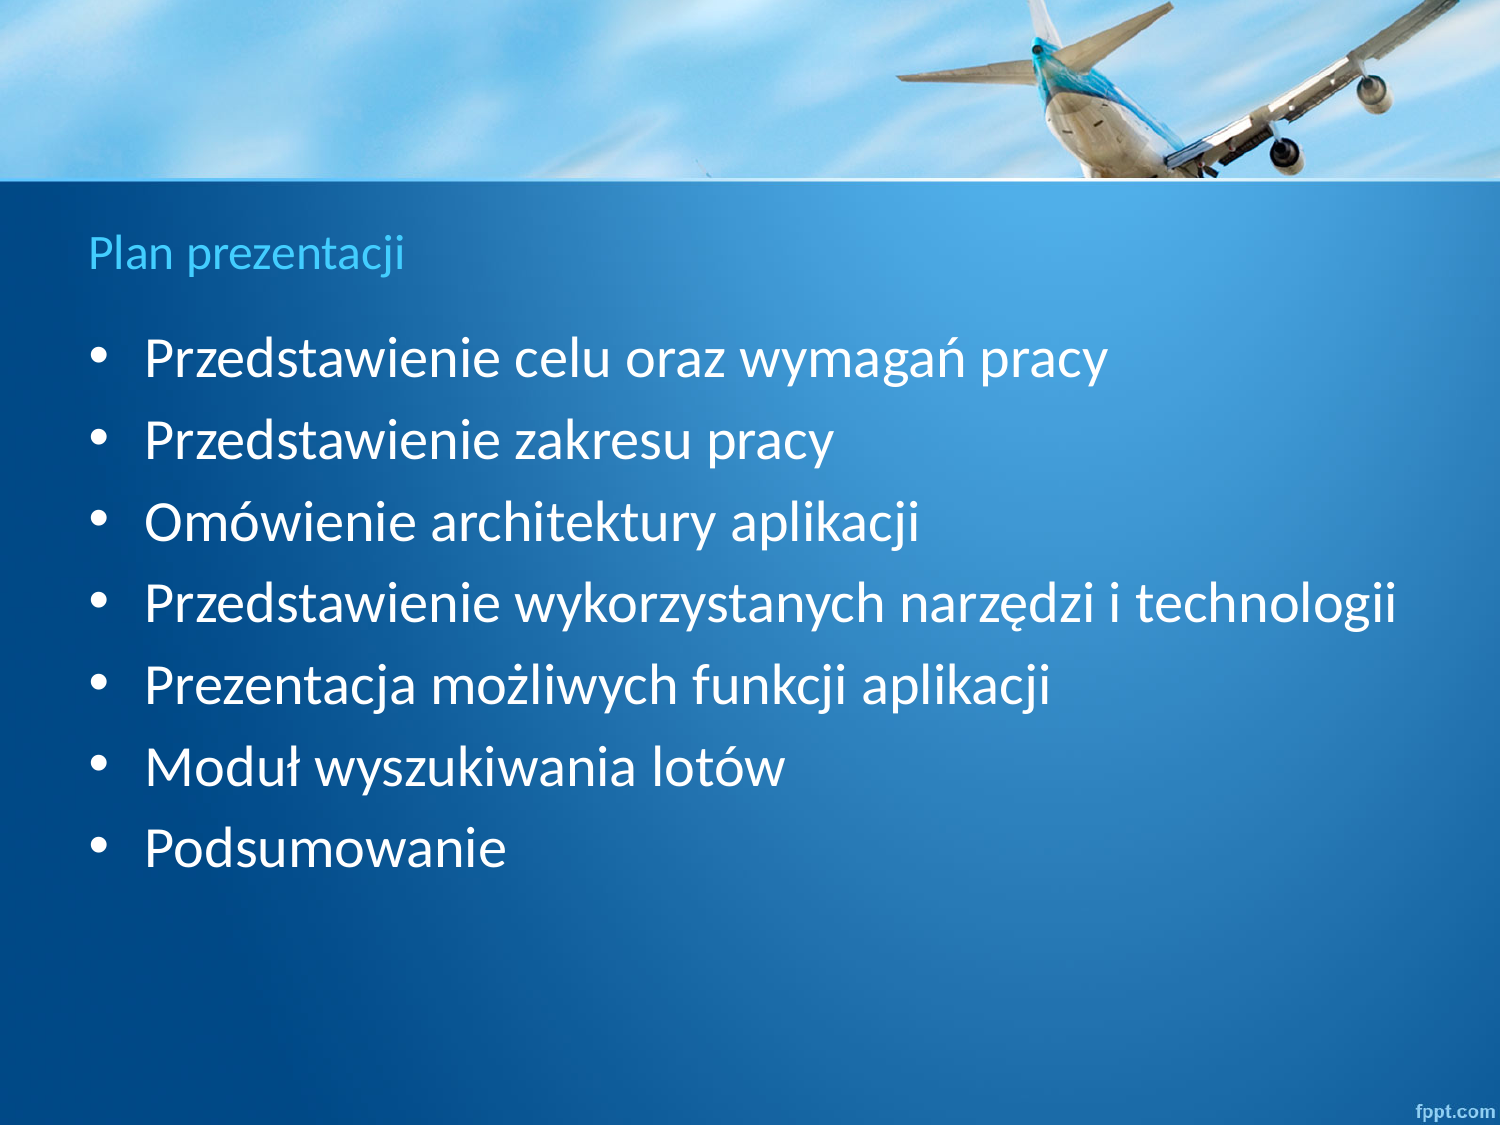

# Plan prezentacji
Przedstawienie celu oraz wymagań pracy
Przedstawienie zakresu pracy
Omówienie architektury aplikacji
Przedstawienie wykorzystanych narzędzi i technologii
Prezentacja możliwych funkcji aplikacji
Moduł wyszukiwania lotów
Podsumowanie